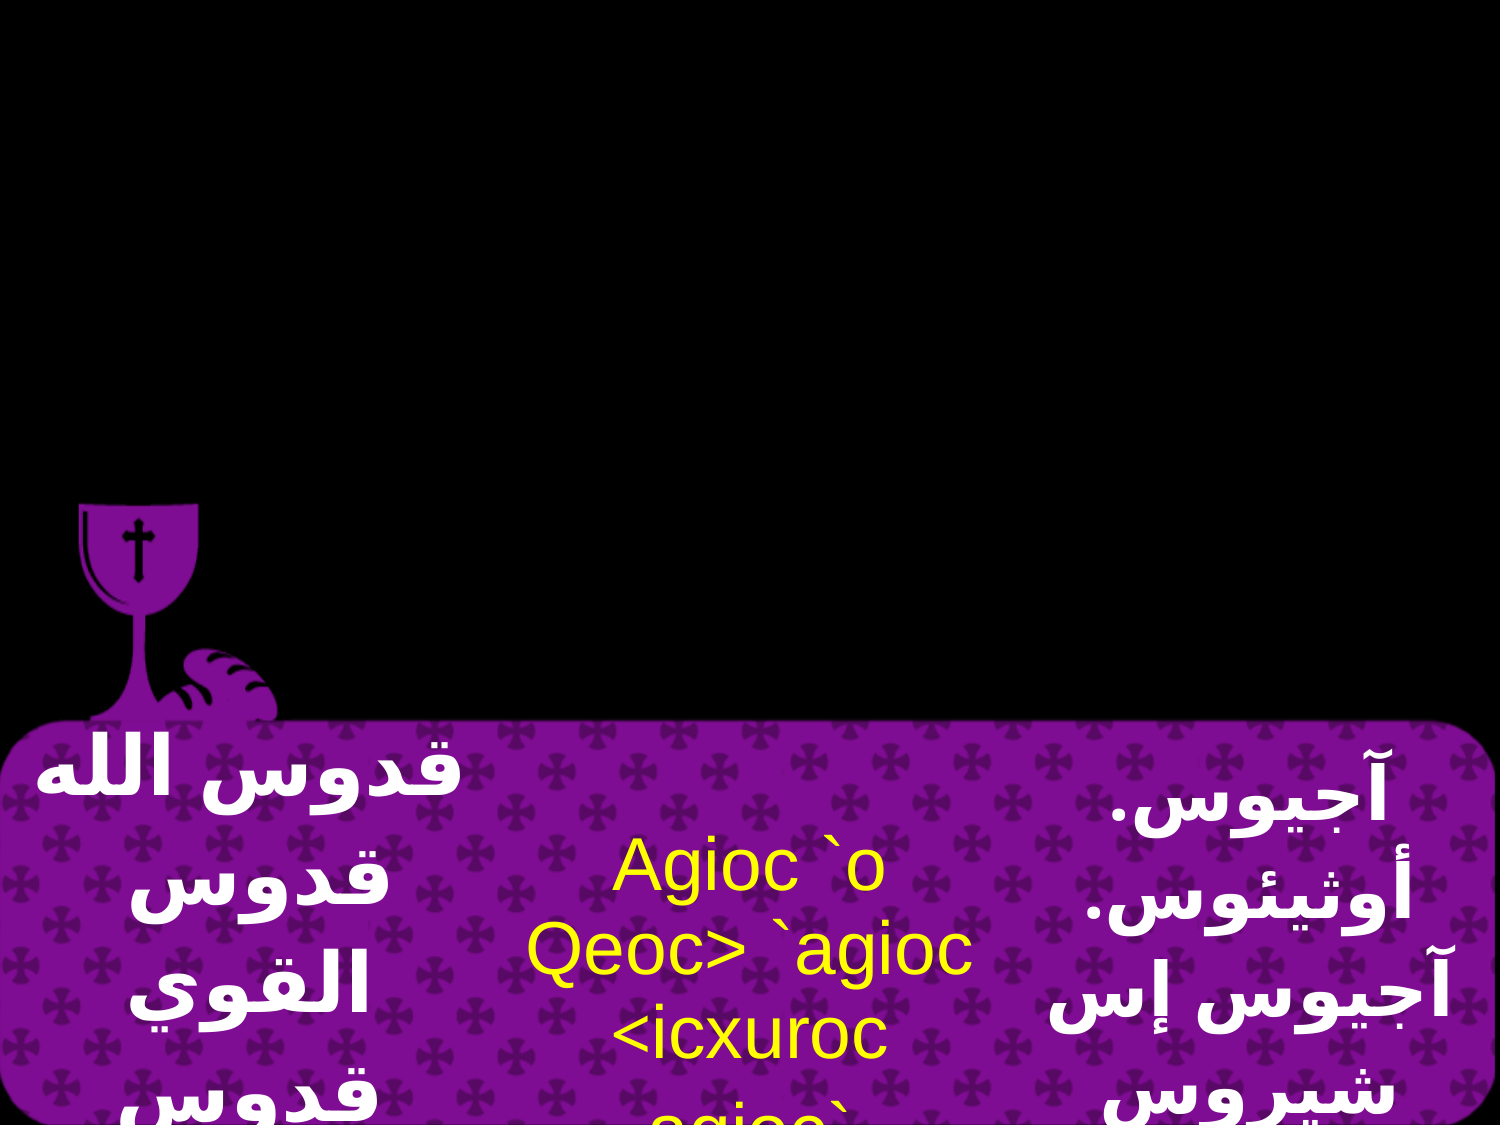

| قدوس الله قدوس القوي قدوس الذي لا يموت | Agioc `o Qeoc> `agioc icxuroc> `agioc `aqanatoc | آجيوس. أوثيئوس. آجيوس إس شيروس آجيوس أثاناطوس |
| --- | --- | --- |